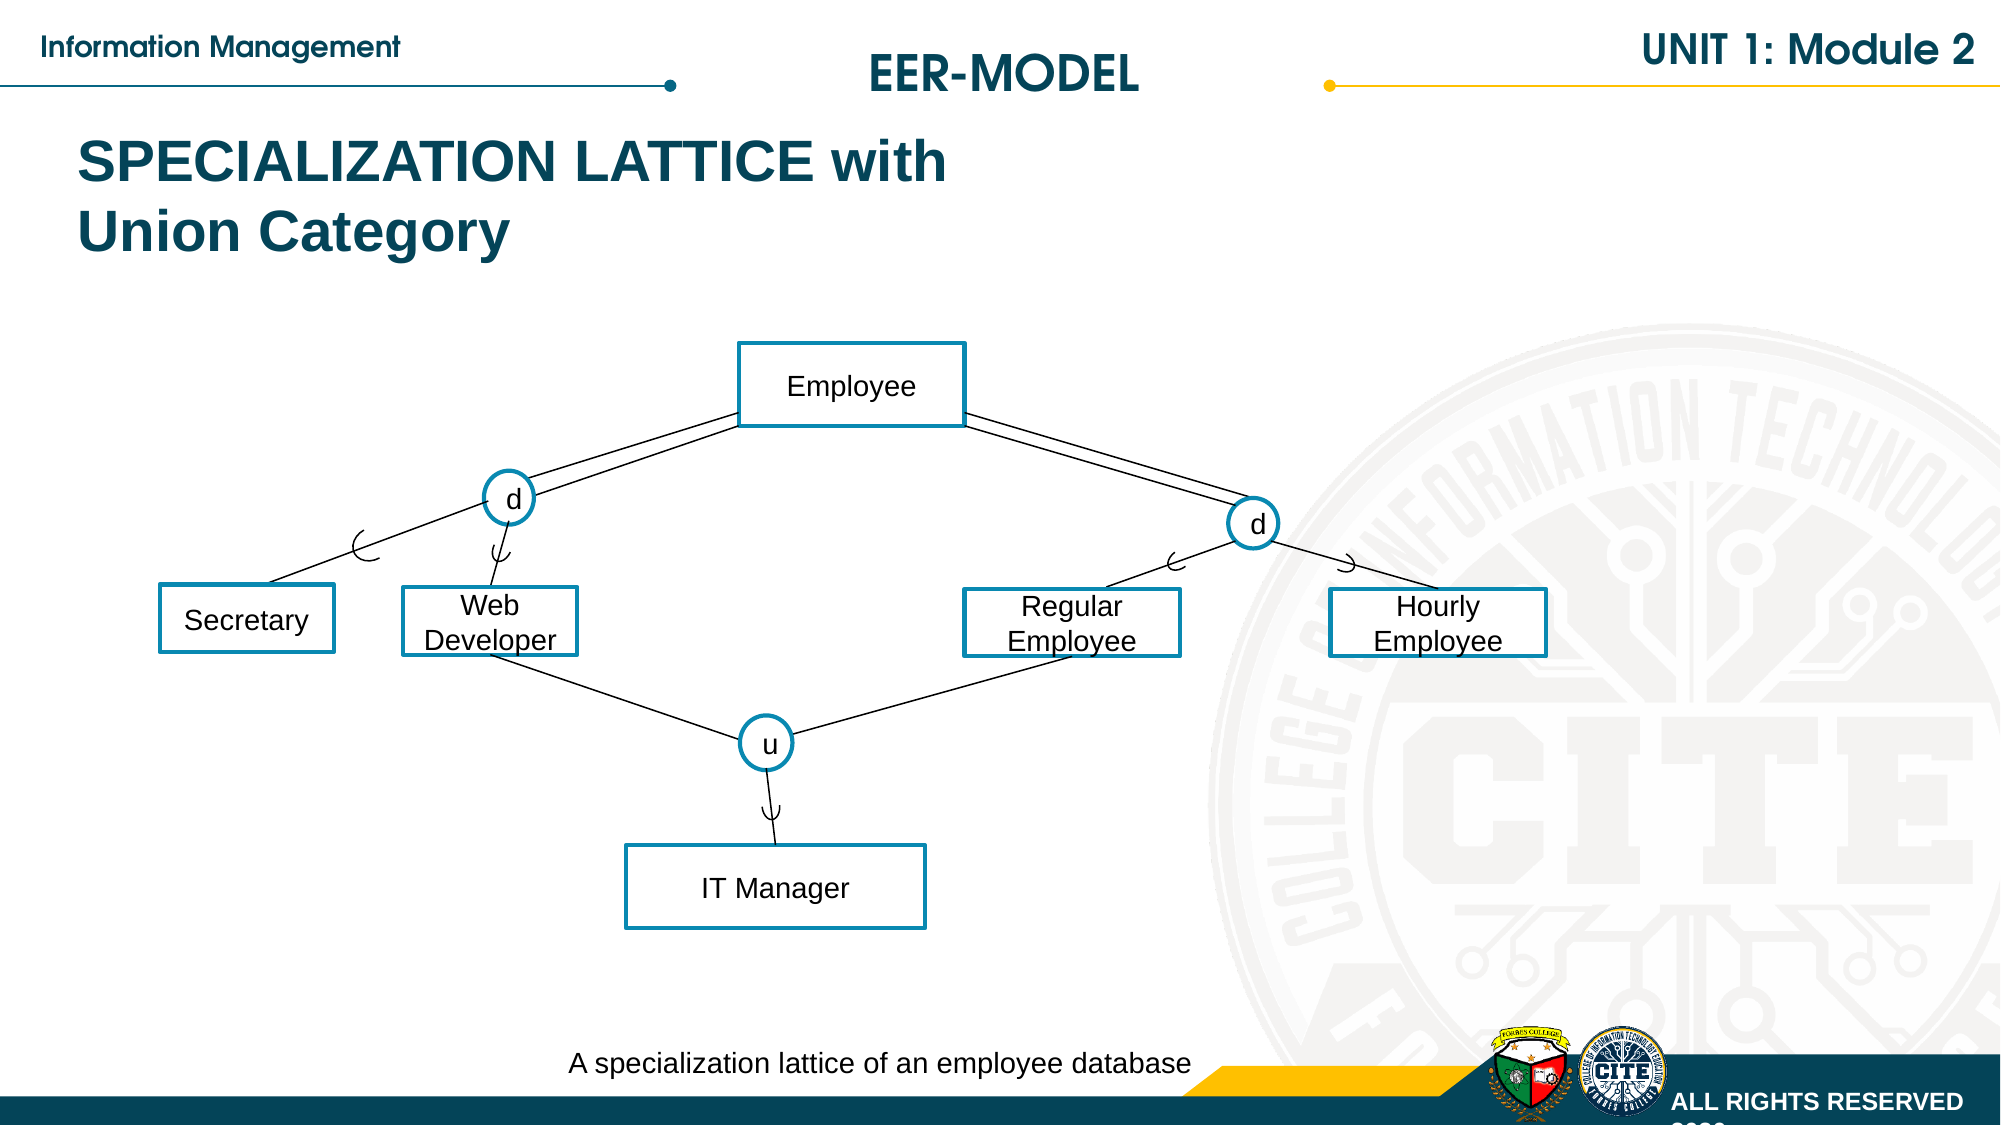

UNIT 1: Module 2
Information Management
EER-MODEL
SPECIALIZATION LATTICE with Union Category
Supertype
Employee
Subclass
d
d

Secretary
Web Developer
Regular Employee
Hourly Employee
IT Manager
u

A specialization lattice of an employee database